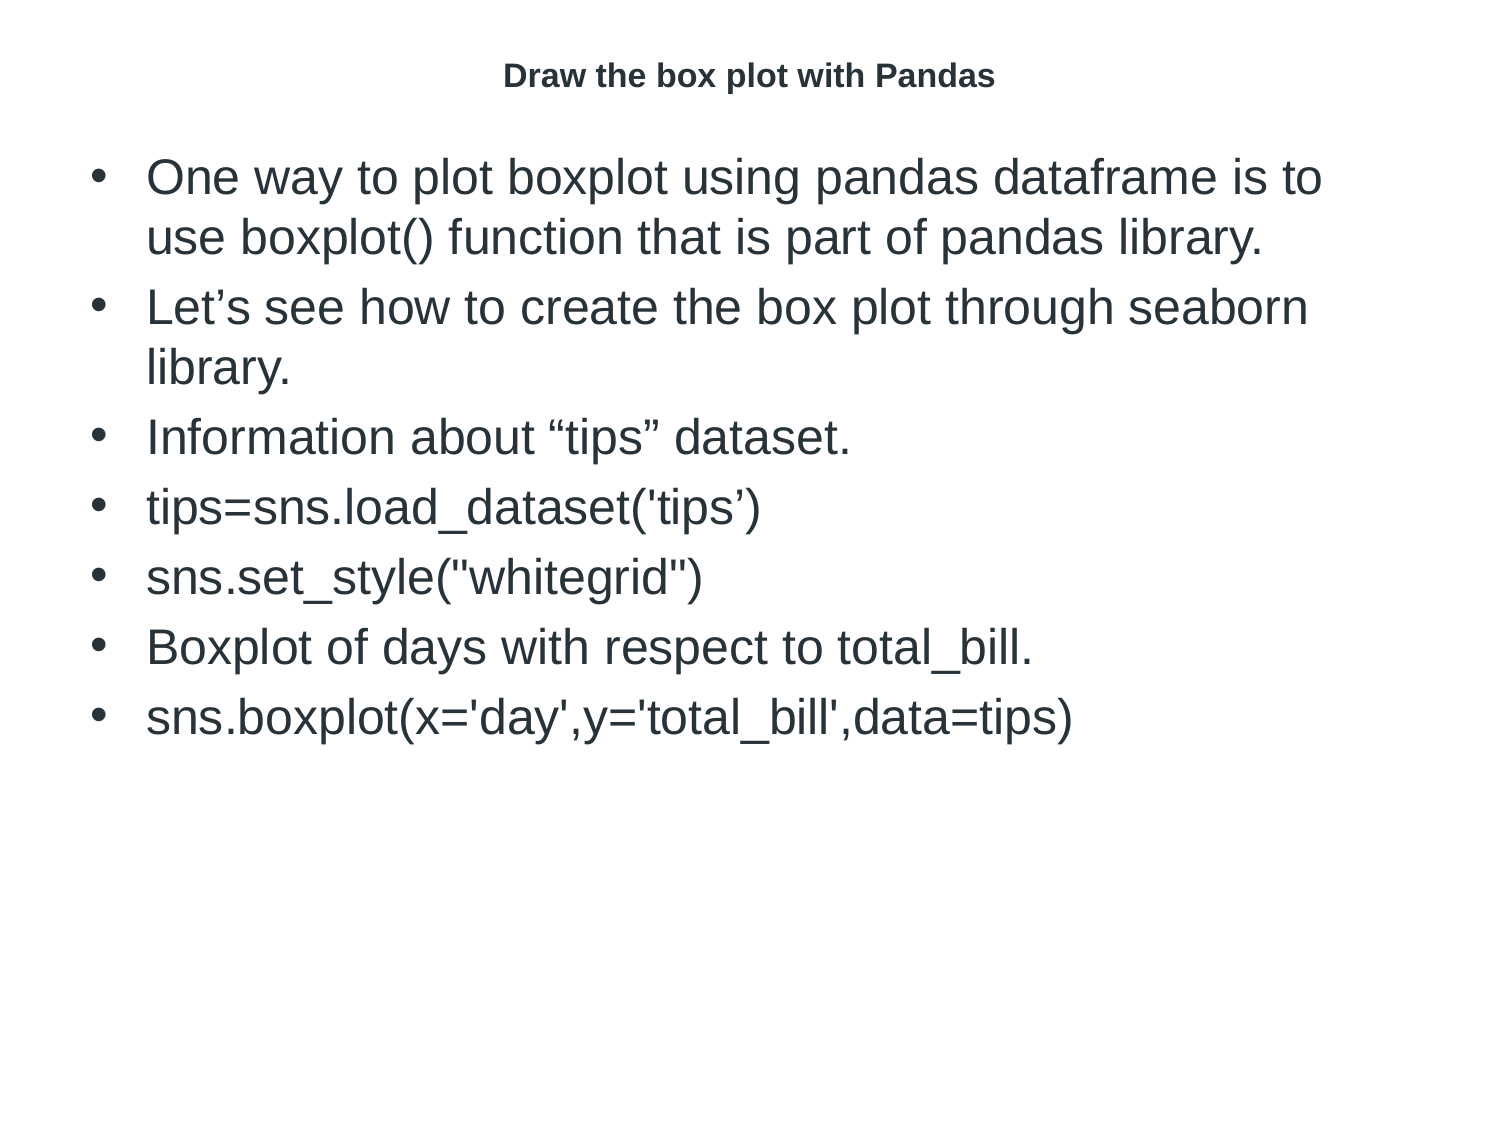

# Draw the box plot with Pandas
One way to plot boxplot using pandas dataframe is to use boxplot() function that is part of pandas library.
Let’s see how to create the box plot through seaborn library.
Information about “tips” dataset.
tips=sns.load_dataset('tips’)
sns.set_style("whitegrid")
Boxplot of days with respect to total_bill.
sns.boxplot(x='day',y='total_bill',data=tips)